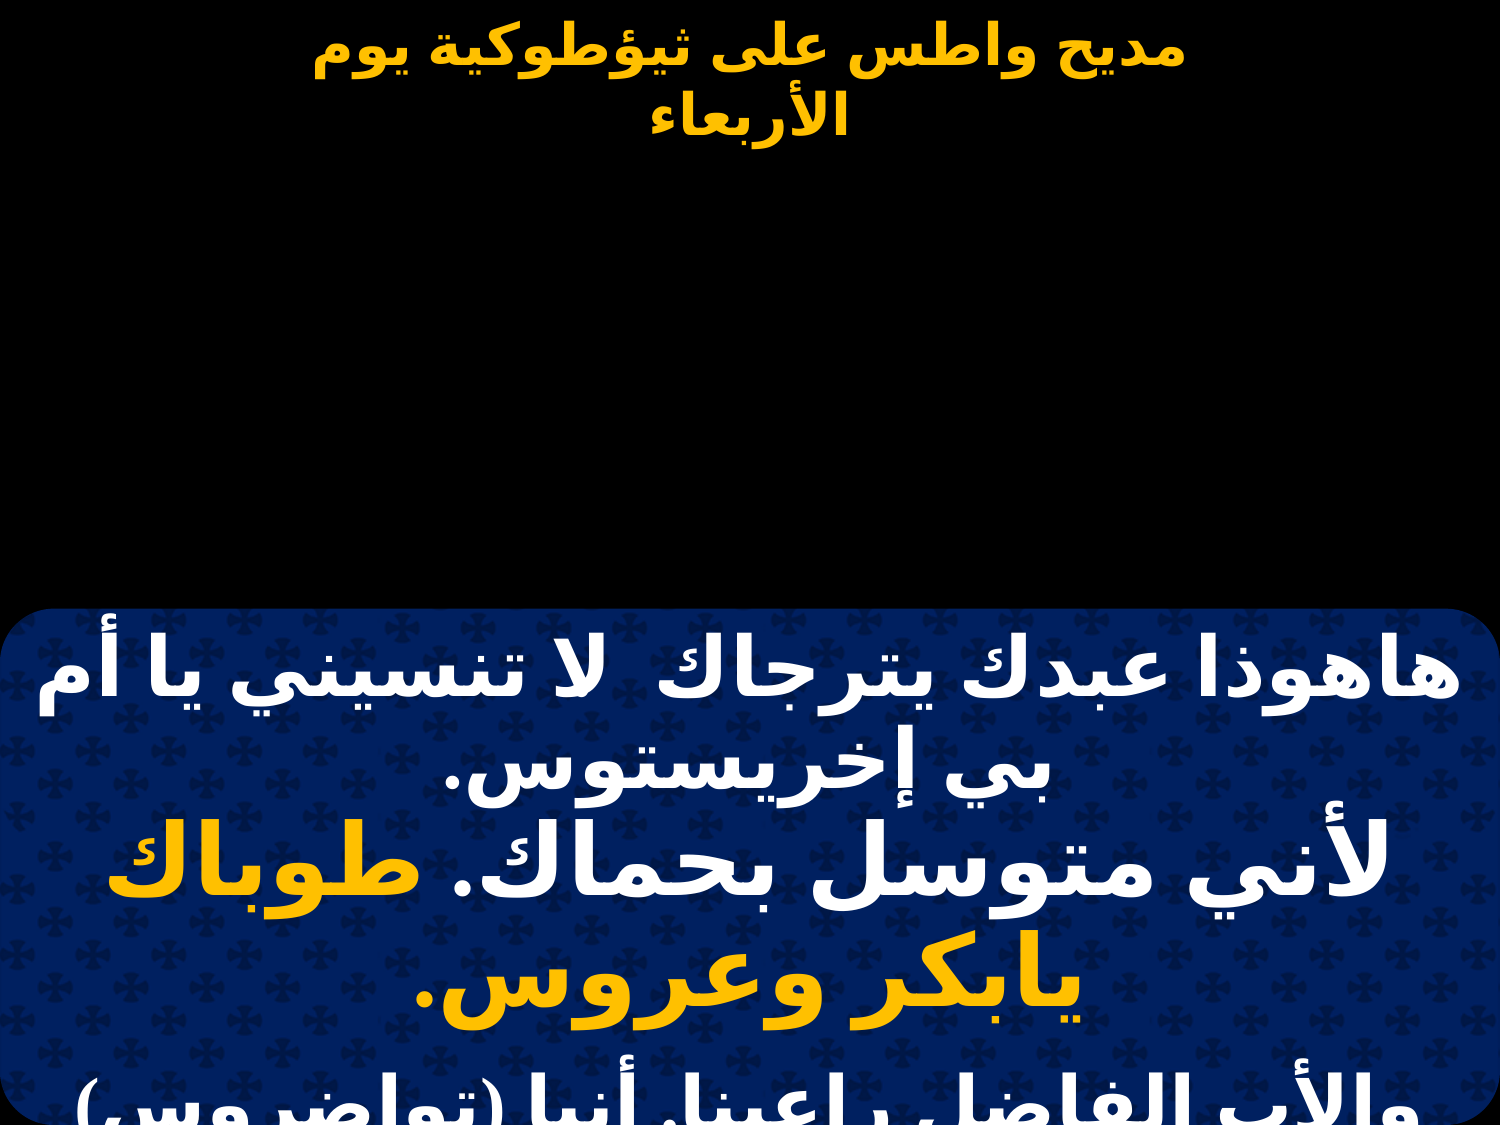

#
| هاهوذا عبدك يترجاك. لا تنسيني يا أم بي إخريستوس. لأني متوسل بحماك. طوباك يابكر وعروس. |
| --- |
|  |
| والأب الفاضل راعينا. أنبا (تواضروس) اؤو أرشى إبريفس. بقبول صلواته تهدينا. طوباك يابكر وعروس. |